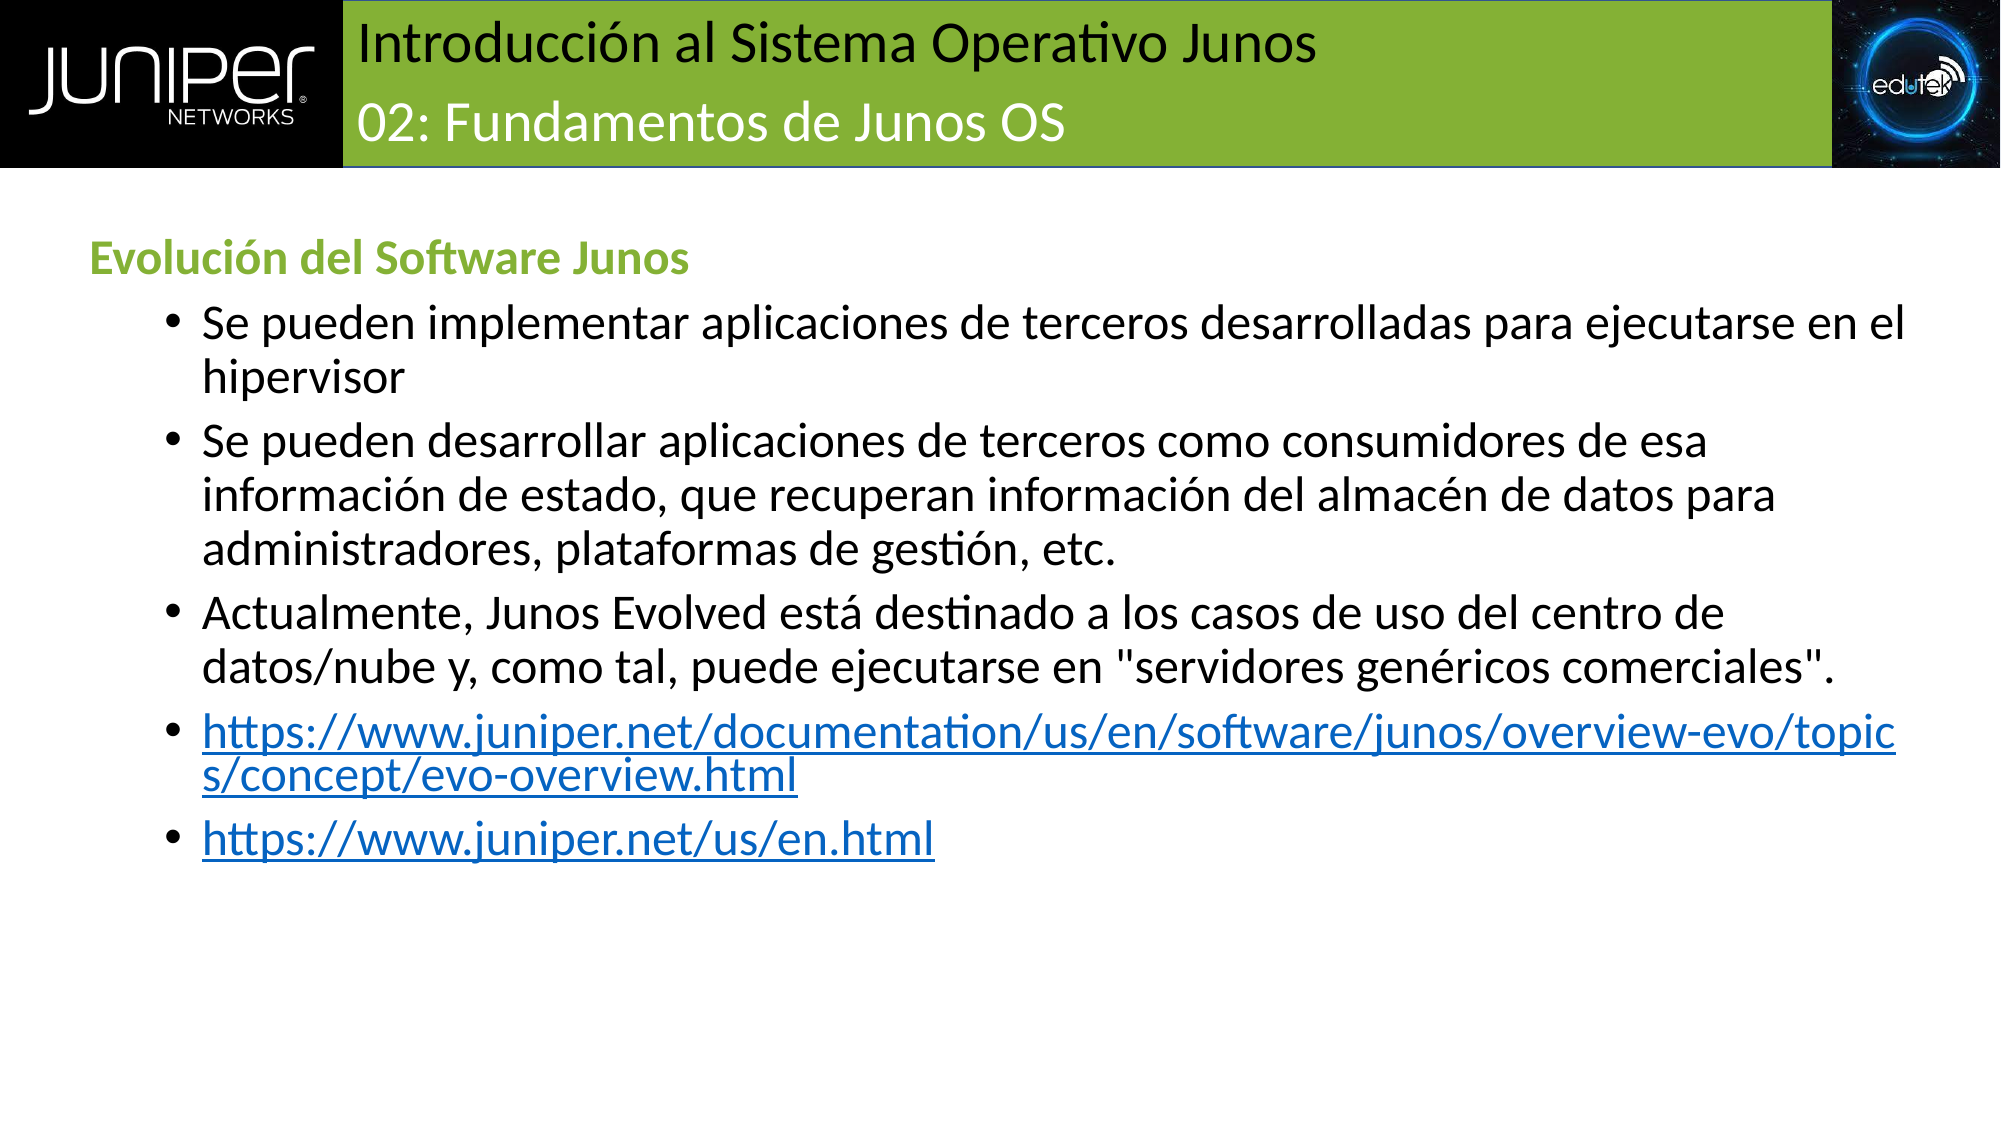

# Introducción al Sistema Operativo Junos
02: Fundamentos de Junos OS

Evolución del Software Junos
Se pueden implementar aplicaciones de terceros desarrolladas para ejecutarse en el hipervisor
Se pueden desarrollar aplicaciones de terceros como consumidores de esa información de estado, que recuperan información del almacén de datos para administradores, plataformas de gestión, etc.
Actualmente, Junos Evolved está destinado a los casos de uso del centro de datos/nube y, como tal, puede ejecutarse en "servidores genéricos comerciales".
https://www.juniper.net/documentation/us/en/software/junos/overview-evo/topics/concept/evo-overview.html
https://www.juniper.net/us/en.html